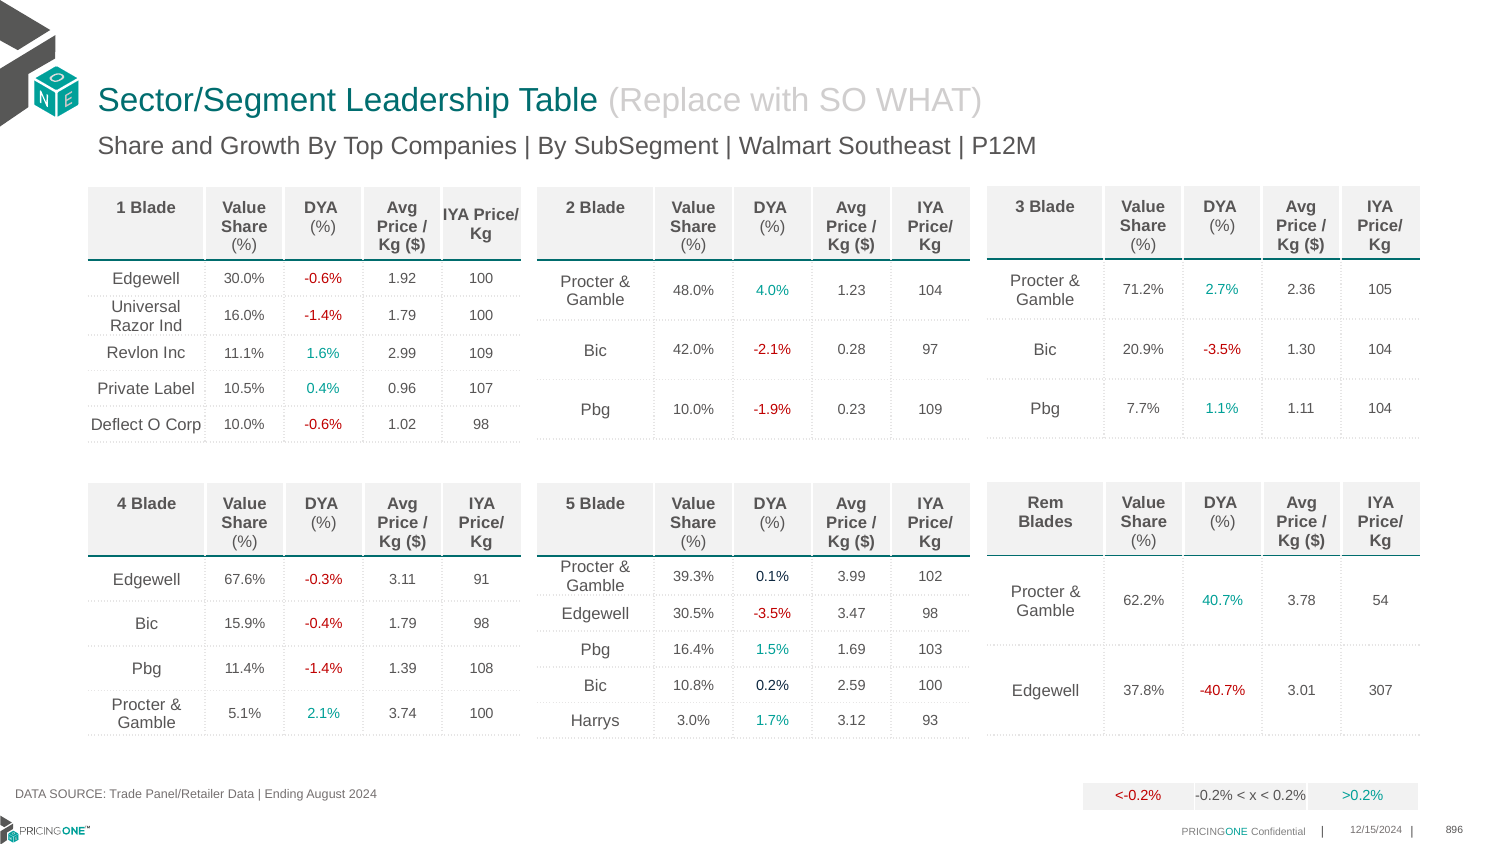

# Sector/Segment Leadership Table (Replace with SO WHAT)
Share and Growth By Top Companies | By SubSegment | Walmart Southeast | P12M
| 3 Blade | Value Share (%) | DYA (%) | Avg Price /Kg ($) | IYA Price/Kg |
| --- | --- | --- | --- | --- |
| Procter & Gamble | 71.2% | 2.7% | 2.36 | 105 |
| Bic | 20.9% | -3.5% | 1.30 | 104 |
| Pbg | 7.7% | 1.1% | 1.11 | 104 |
| 1 Blade | Value Share (%) | DYA (%) | Avg Price /Kg ($) | IYA Price/ Kg |
| --- | --- | --- | --- | --- |
| Edgewell | 30.0% | -0.6% | 1.92 | 100 |
| Universal Razor Ind | 16.0% | -1.4% | 1.79 | 100 |
| Revlon Inc | 11.1% | 1.6% | 2.99 | 109 |
| Private Label | 10.5% | 0.4% | 0.96 | 107 |
| Deflect O Corp | 10.0% | -0.6% | 1.02 | 98 |
| 2 Blade | Value Share (%) | DYA (%) | Avg Price /Kg ($) | IYA Price/Kg |
| --- | --- | --- | --- | --- |
| Procter & Gamble | 48.0% | 4.0% | 1.23 | 104 |
| Bic | 42.0% | -2.1% | 0.28 | 97 |
| Pbg | 10.0% | -1.9% | 0.23 | 109 |
| Rem Blades | Value Share (%) | DYA (%) | Avg Price /Kg ($) | IYA Price/Kg |
| --- | --- | --- | --- | --- |
| Procter & Gamble | 62.2% | 40.7% | 3.78 | 54 |
| Edgewell | 37.8% | -40.7% | 3.01 | 307 |
| 4 Blade | Value Share (%) | DYA (%) | Avg Price /Kg ($) | IYA Price/Kg |
| --- | --- | --- | --- | --- |
| Edgewell | 67.6% | -0.3% | 3.11 | 91 |
| Bic | 15.9% | -0.4% | 1.79 | 98 |
| Pbg | 11.4% | -1.4% | 1.39 | 108 |
| Procter & Gamble | 5.1% | 2.1% | 3.74 | 100 |
| 5 Blade | Value Share (%) | DYA (%) | Avg Price /Kg ($) | IYA Price/Kg |
| --- | --- | --- | --- | --- |
| Procter & Gamble | 39.3% | 0.1% | 3.99 | 102 |
| Edgewell | 30.5% | -3.5% | 3.47 | 98 |
| Pbg | 16.4% | 1.5% | 1.69 | 103 |
| Bic | 10.8% | 0.2% | 2.59 | 100 |
| Harrys | 3.0% | 1.7% | 3.12 | 93 |
DATA SOURCE: Trade Panel/Retailer Data | Ending August 2024
| <-0.2% | -0.2% < x < 0.2% | >0.2% |
| --- | --- | --- |

12/15/2024
896